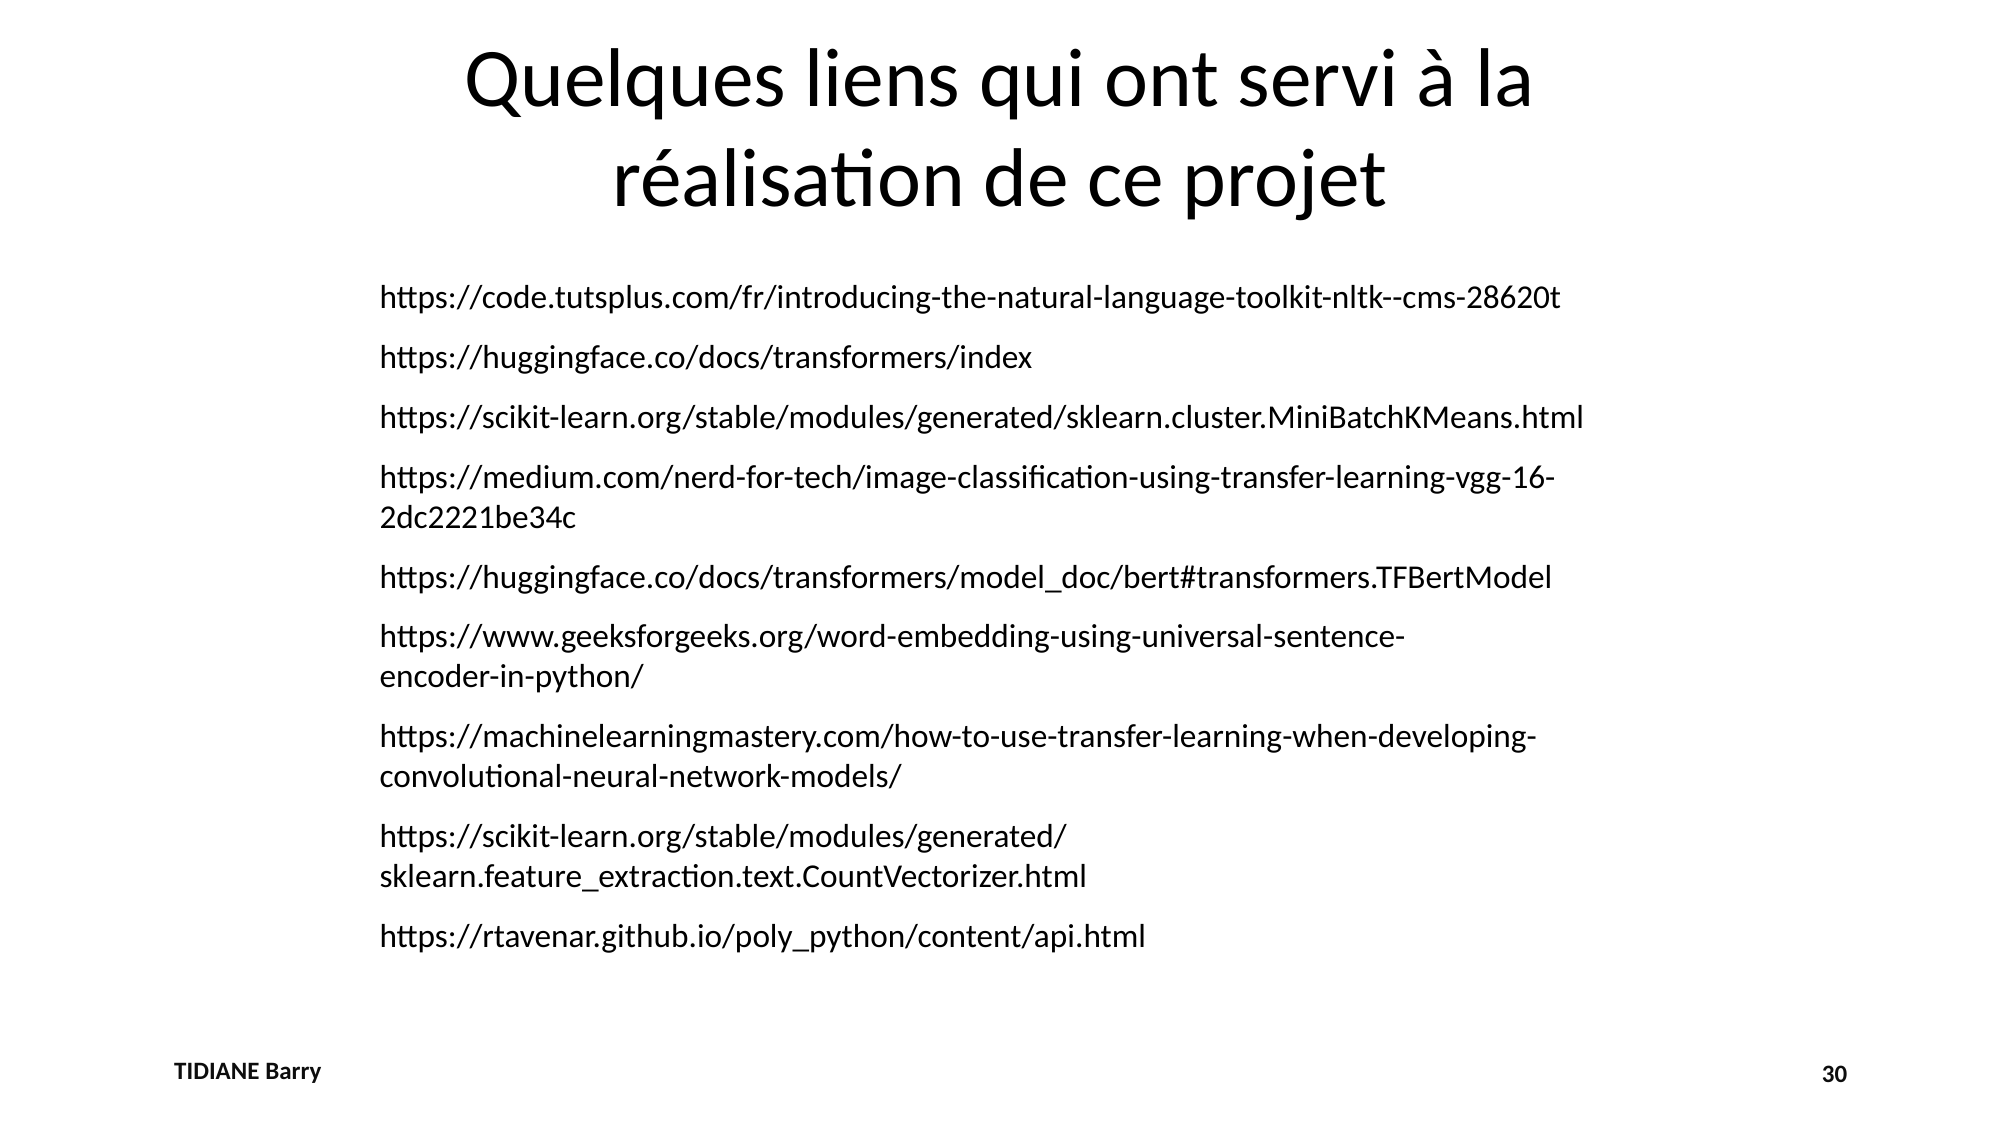

Quelques liens qui ont servi à la réalisation de ce projet
https://code.tutsplus.com/fr/introducing-the-natural-language-toolkit-nltk--cms-28620t
https://huggingface.co/docs/transformers/index
https://scikit-learn.org/stable/modules/generated/sklearn.cluster.MiniBatchKMeans.html
https://medium.com/nerd-for-tech/image-classification-using-transfer-learning-vgg-16-2dc2221be34c
https://huggingface.co/docs/transformers/model_doc/bert#transformers.TFBertModel
https://www.geeksforgeeks.org/word-embedding-using-universal-sentence-encoder-in-python/
https://machinelearningmastery.com/how-to-use-transfer-learning-when-developing-convolutional-neural-network-models/
https://scikit-learn.org/stable/modules/generated/sklearn.feature_extraction.text.CountVectorizer.html
https://rtavenar.github.io/poly_python/content/api.html
TIDIANE Barry
30